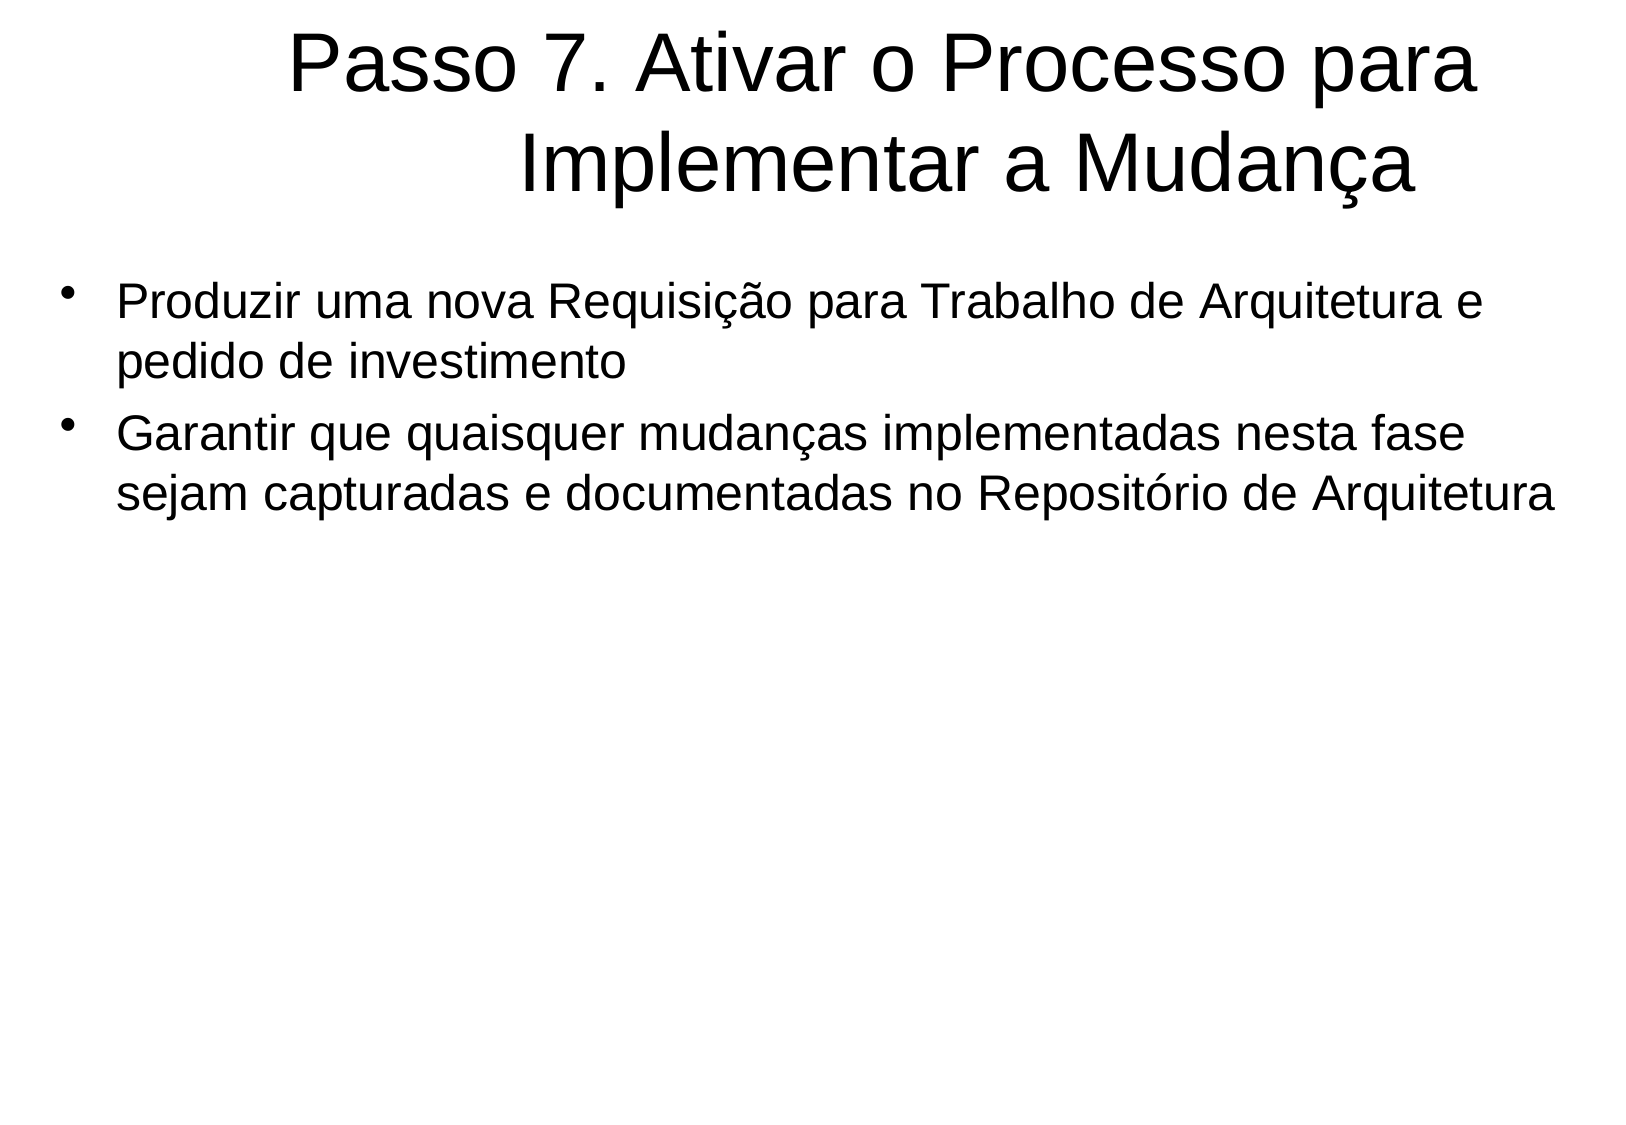

# Passo 7. Ativar o Processo para  Implementar a Mudança
Produzir uma nova Requisição para Trabalho de Arquitetura e
pedido de investimento
Garantir que quaisquer mudanças implementadas nesta fase  sejam capturadas e documentadas no Repositório de Arquitetura